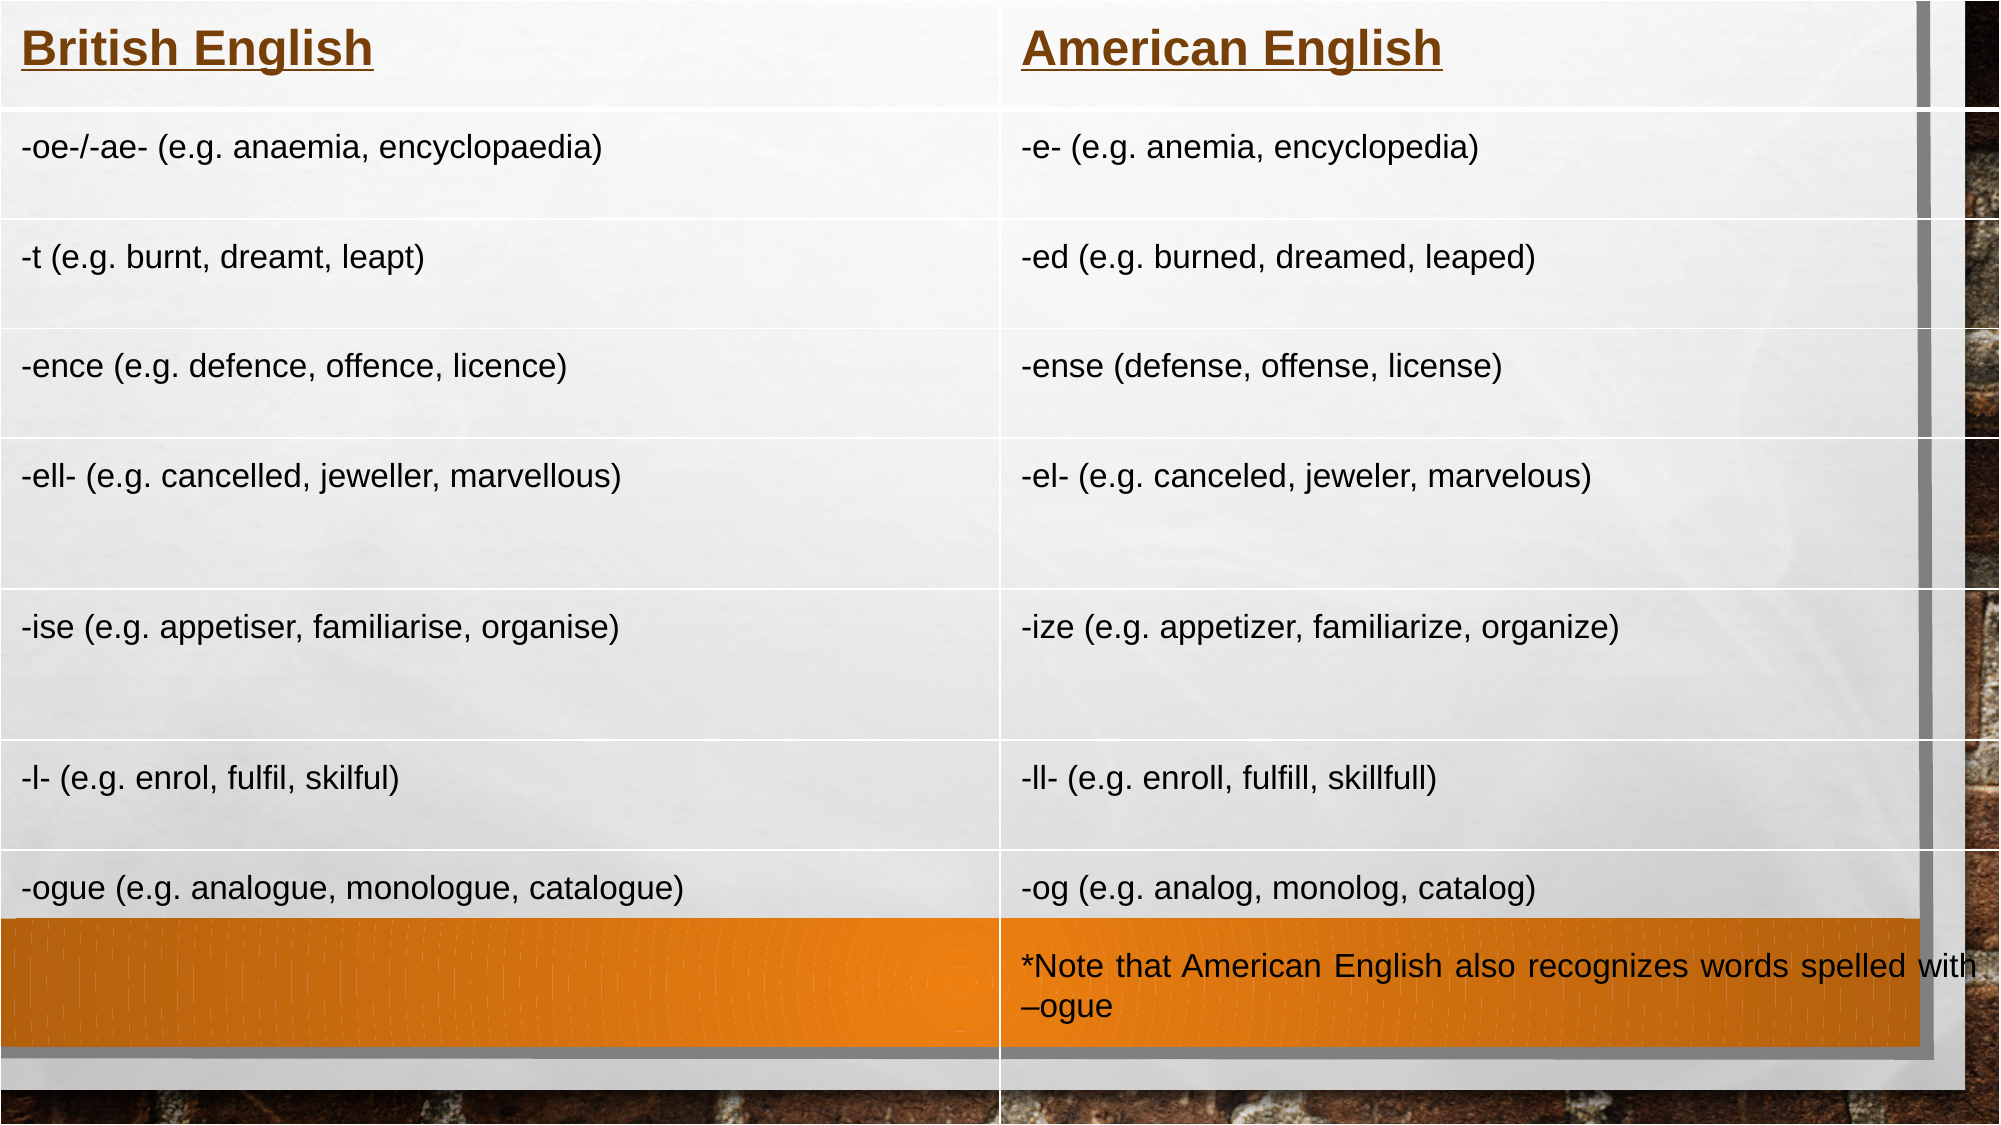

| British English | American English |
| --- | --- |
| -oe-/-ae- (e.g. anaemia, encyclopaedia) | -e- (e.g. anemia, encyclopedia) |
| -t (e.g. burnt, dreamt, leapt) | -ed (e.g. burned, dreamed, leaped) |
| -ence (e.g. defence, offence, licence) | -ense (defense, offense, license) |
| -ell- (e.g. cancelled, jeweller, marvellous) | -el- (e.g. canceled, jeweler, marvelous) |
| -ise (e.g. appetiser, familiarise, organise) | -ize (e.g. appetizer, familiarize, organize) |
| -l- (e.g. enrol, fulfil, skilful) | -ll- (e.g. enroll, fulfill, skillfull) |
| -ogue (e.g. analogue, monologue, catalogue) | -og (e.g. analog, monolog, catalog) \*Note that American English also recognizes words spelled with –ogue |